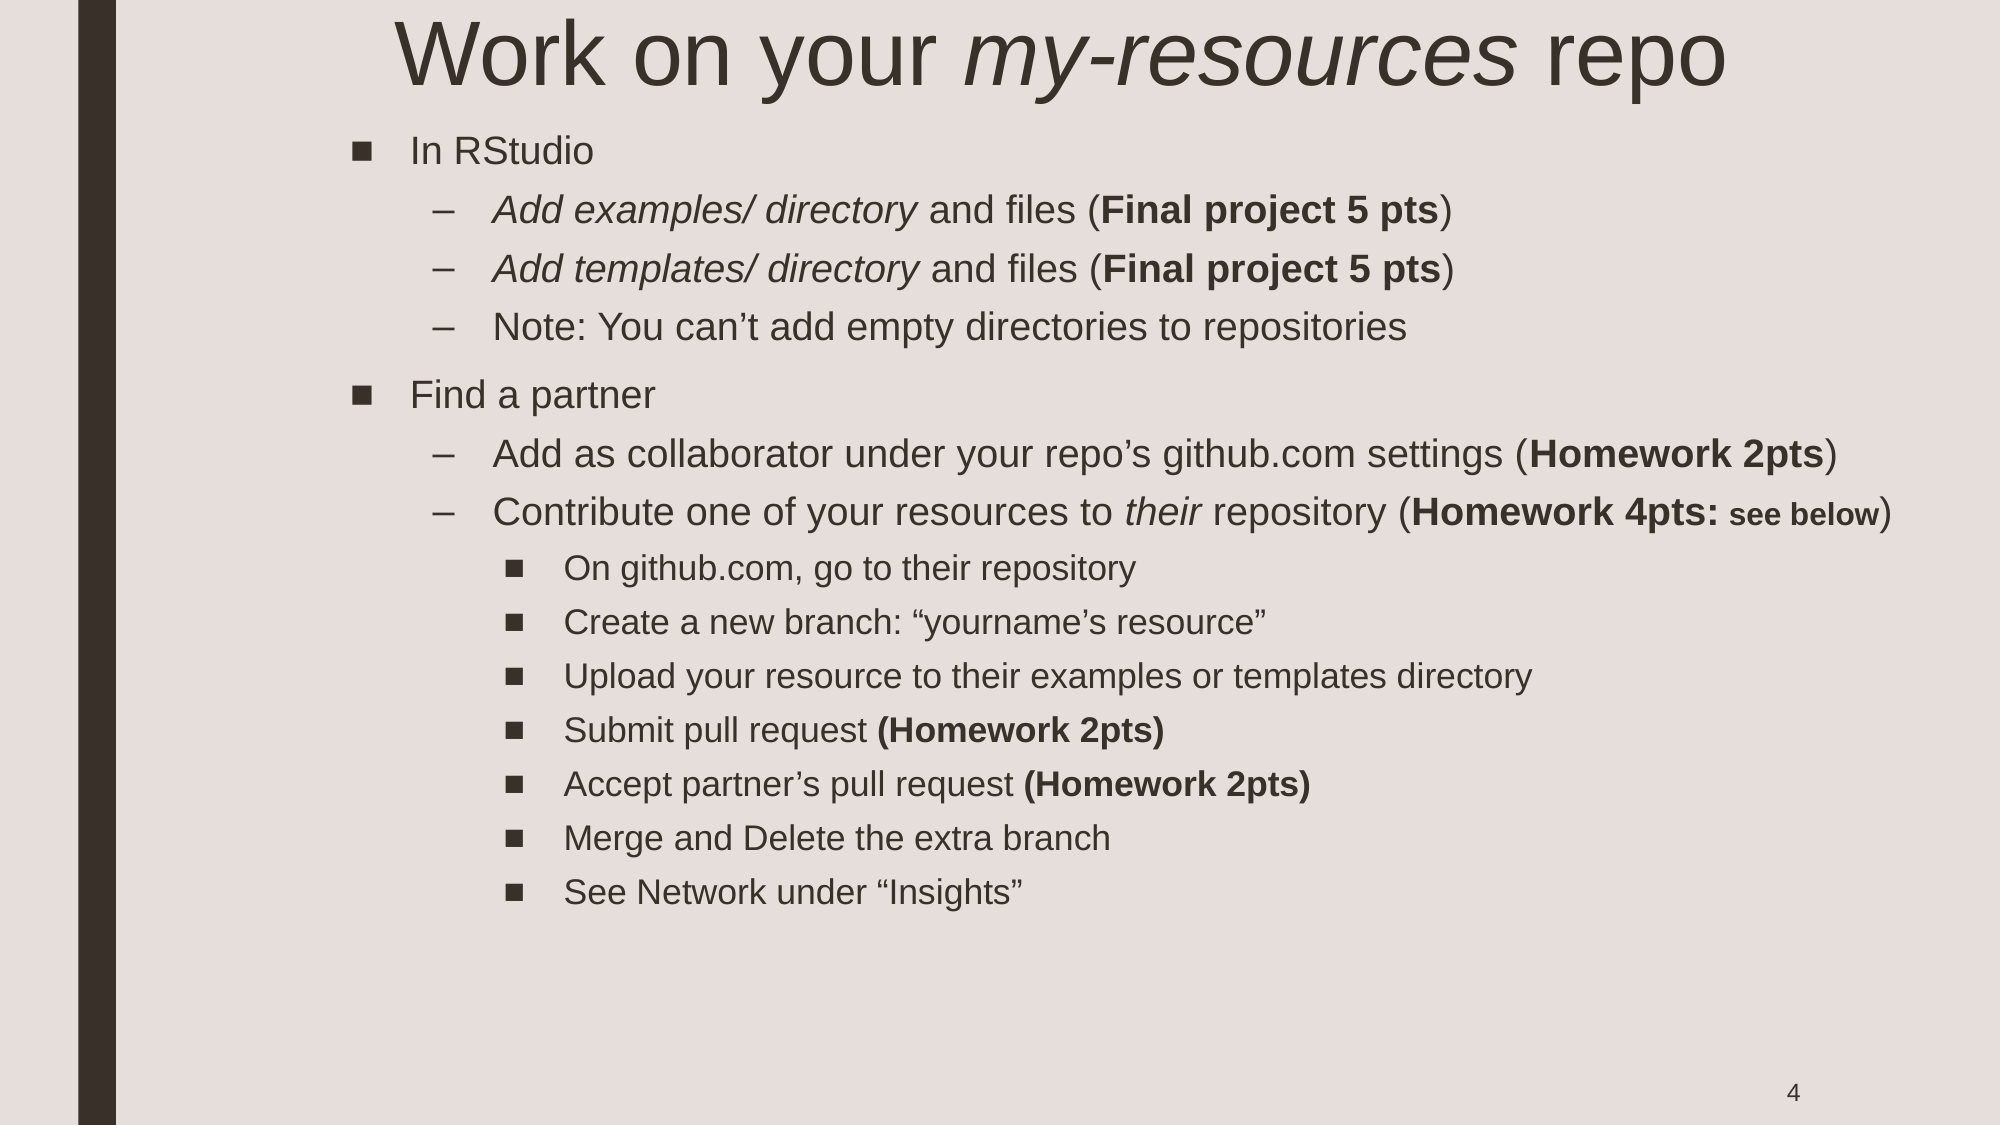

# Work on your my-resources repo
In RStudio
Add examples/ directory and files (Final project 5 pts)
Add templates/ directory and files (Final project 5 pts)
Note: You can’t add empty directories to repositories
Find a partner
Add as collaborator under your repo’s github.com settings (Homework 2pts)
Contribute one of your resources to their repository (Homework 4pts: see below)
On github.com, go to their repository
Create a new branch: “yourname’s resource”
Upload your resource to their examples or templates directory
Submit pull request (Homework 2pts)
Accept partner’s pull request (Homework 2pts)
Merge and Delete the extra branch
See Network under “Insights”

4